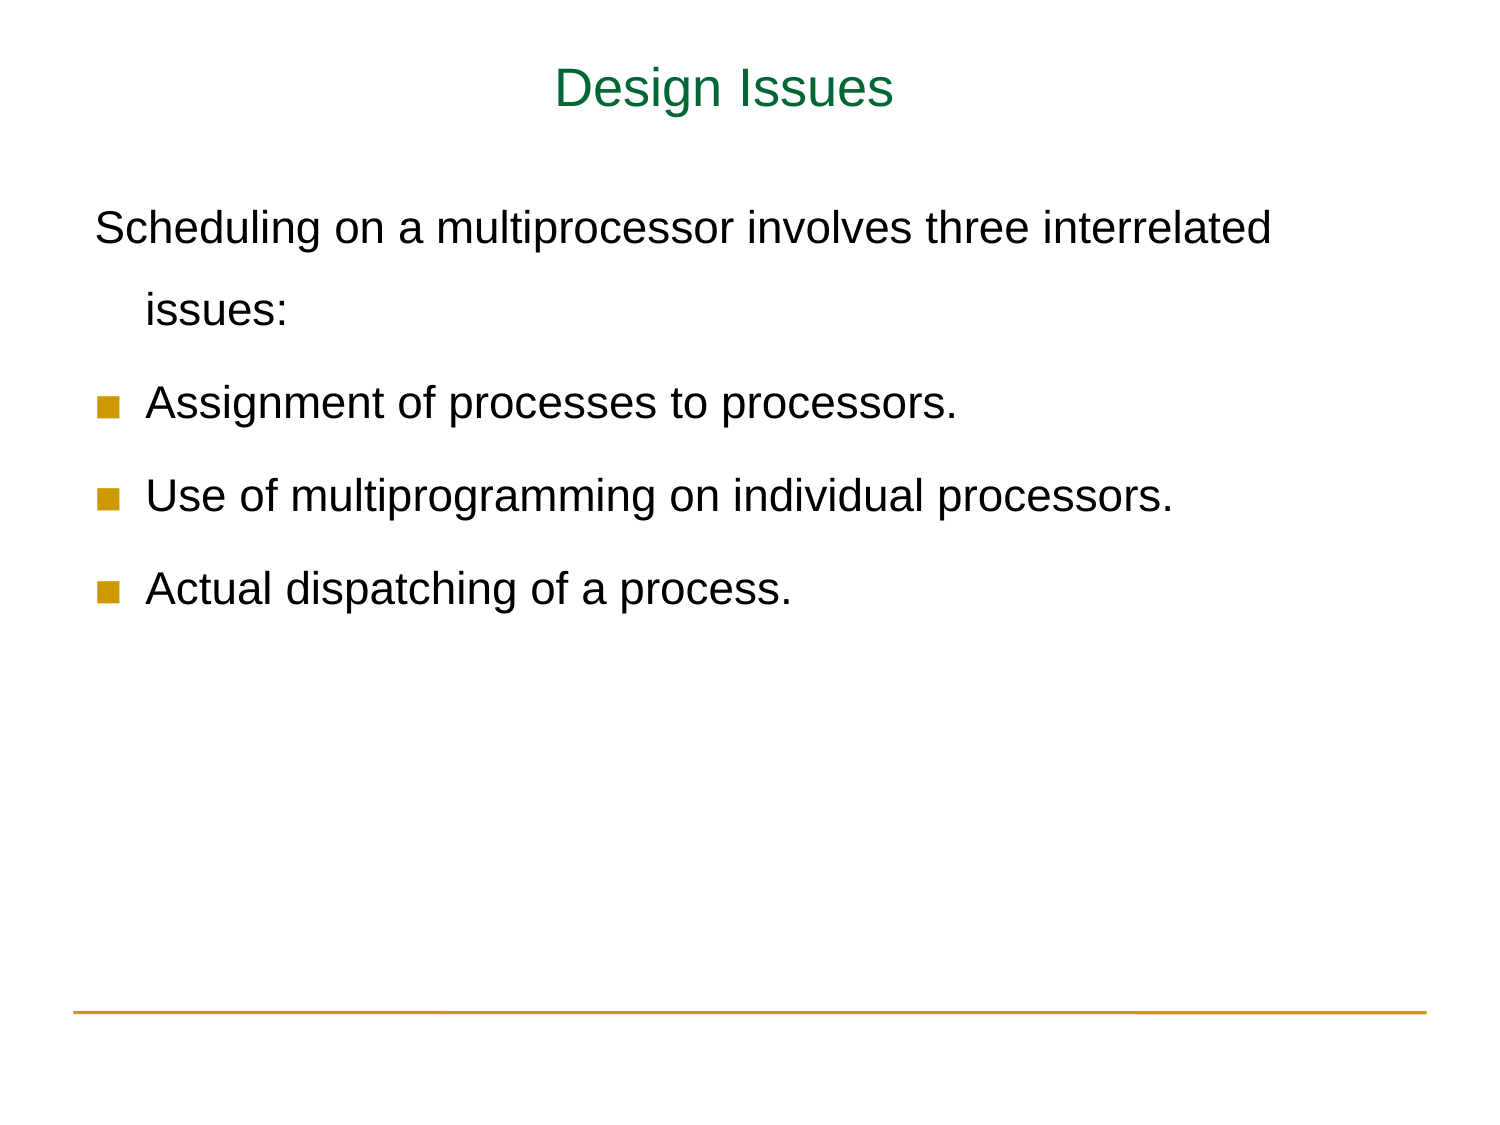

Design Issues
Scheduling on a multiprocessor involves three interrelated issues:
Assignment of processes to processors.
Use of multiprogramming on individual processors.
Actual dispatching of a process.